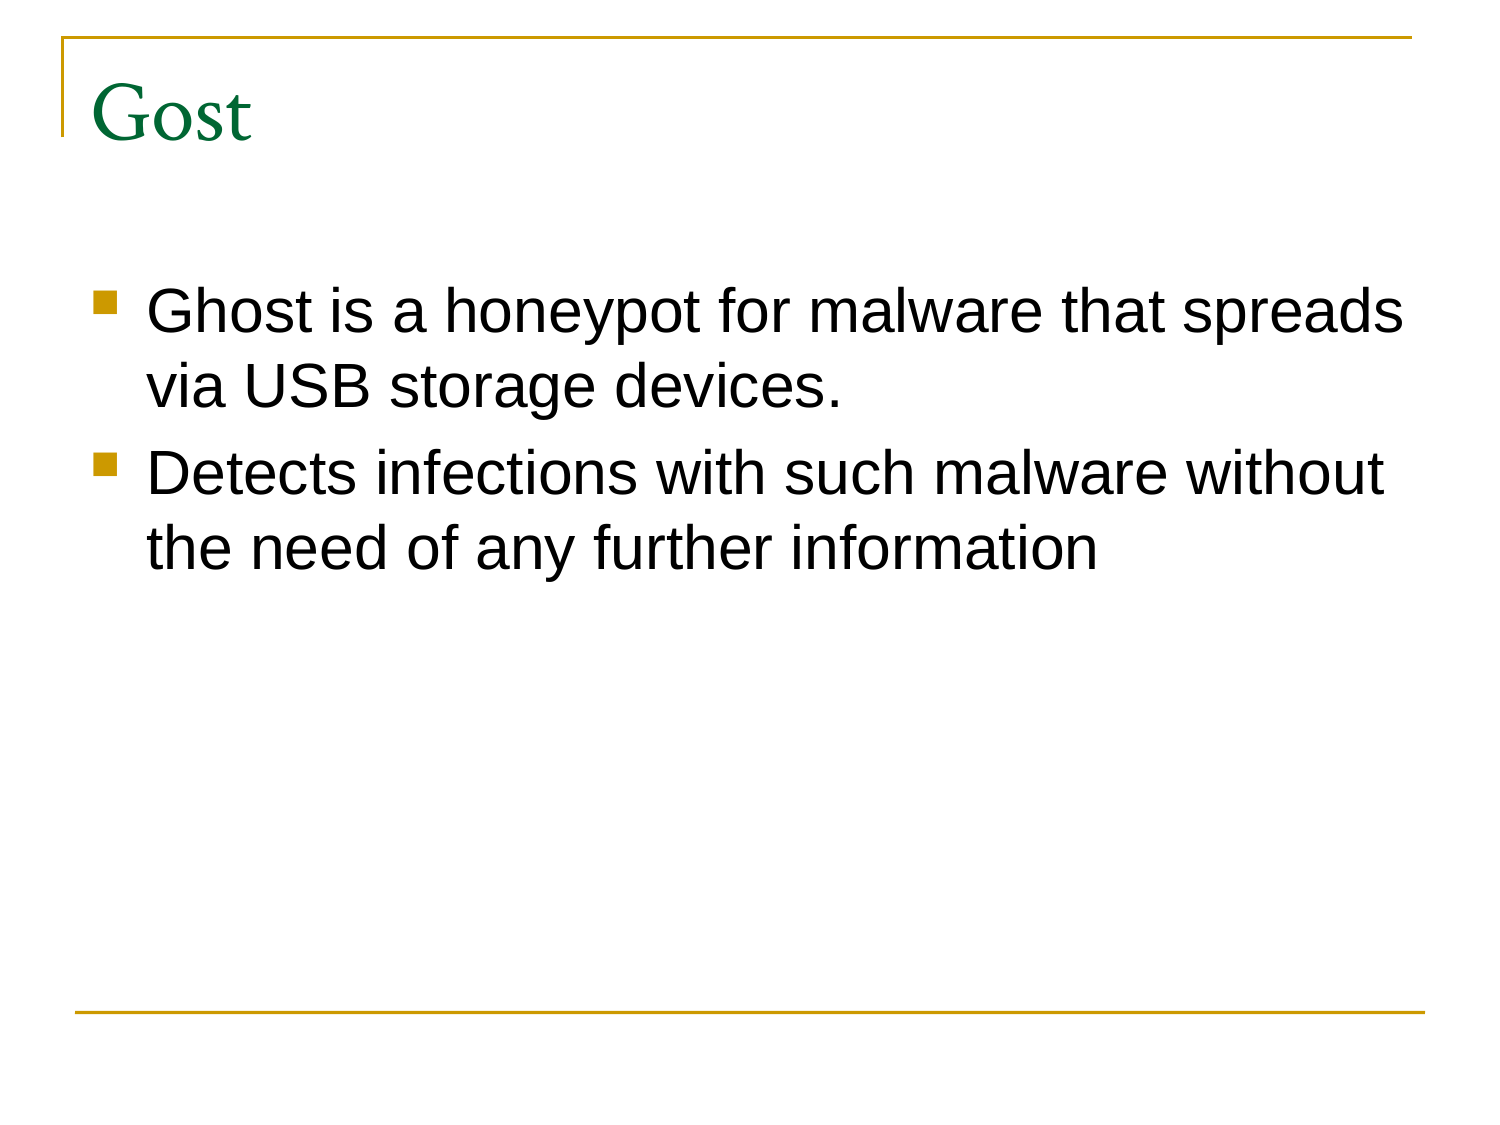

# Gost
Ghost is a honeypot for malware that spreads via USB storage devices.
Detects infections with such malware without the need of any further information